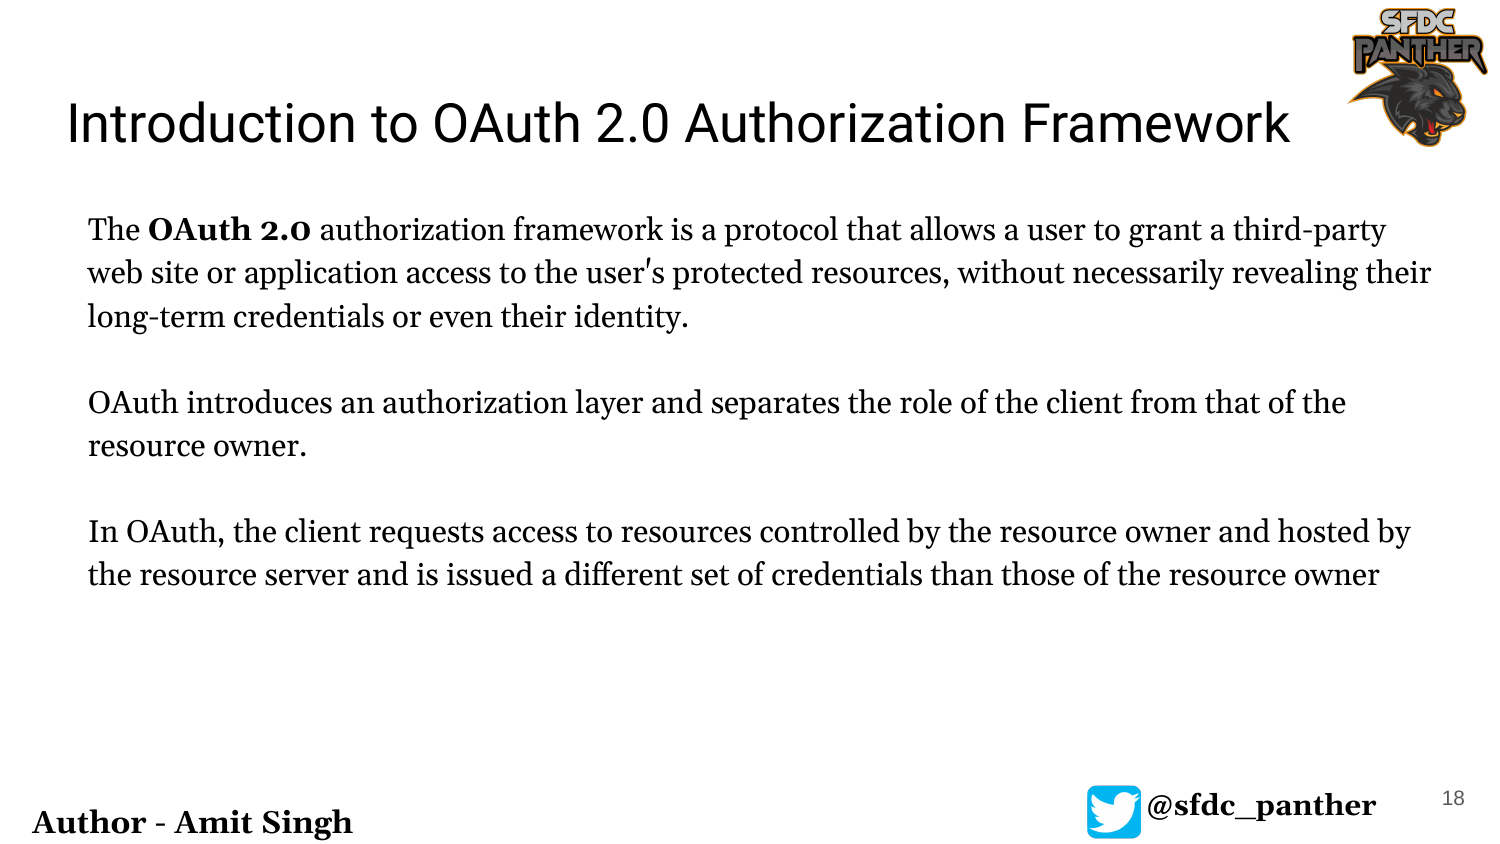

# Introduction to OAuth 2.0 Authorization Framework
The OAuth 2.0 authorization framework is a protocol that allows a user to grant a third-party web site or application access to the user's protected resources, without necessarily revealing their long-term credentials or even their identity.

OAuth introduces an authorization layer and separates the role of the client from that of the resource owner.

In OAuth, the client requests access to resources controlled by the resource owner and hosted by the resource server and is issued a different set of credentials than those of the resource owner
18